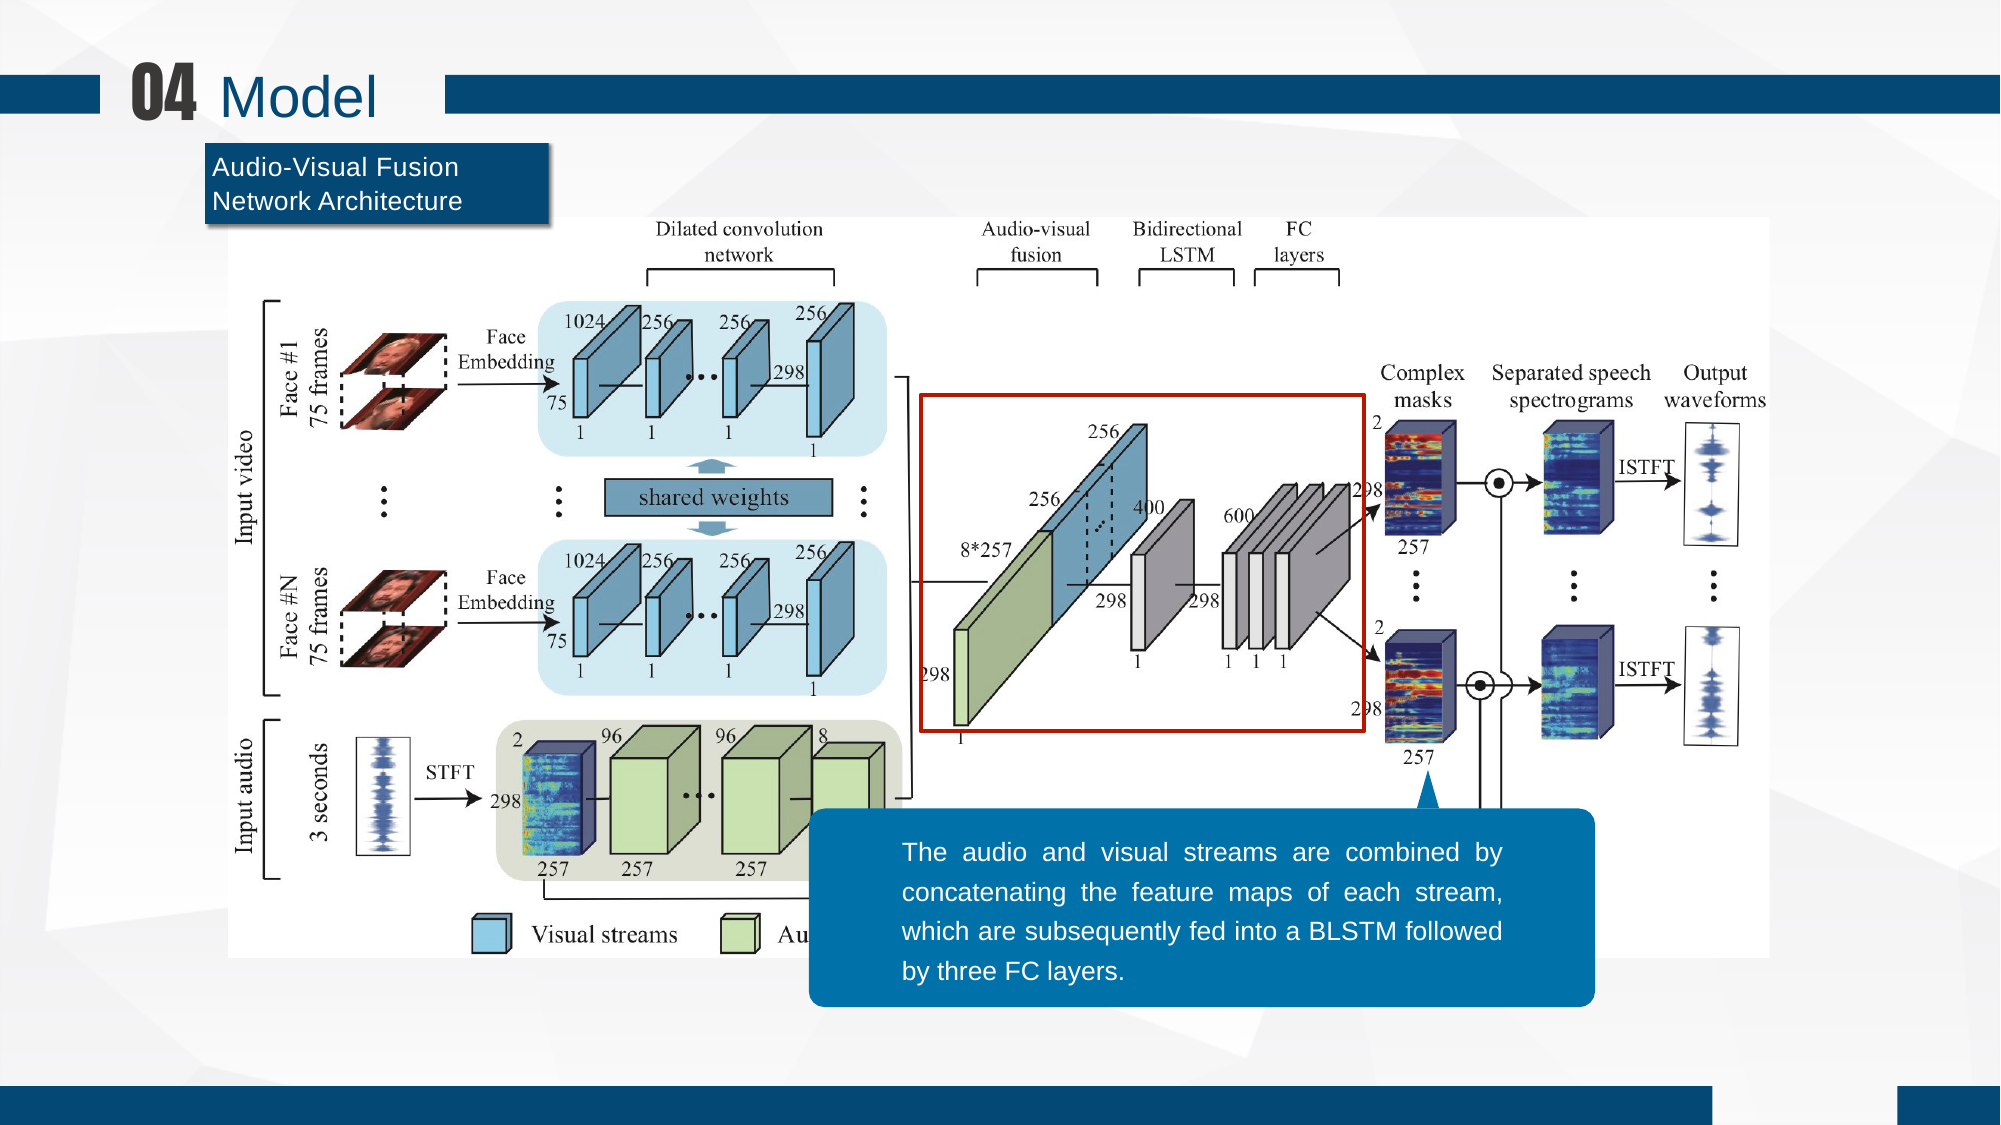

04
Model

Audio-Visual Fusion
Network Architecture

The audio and visual streams are combined by concatenating the feature maps of each stream, which are subsequently fed into a BLSTM followed by three FC layers.